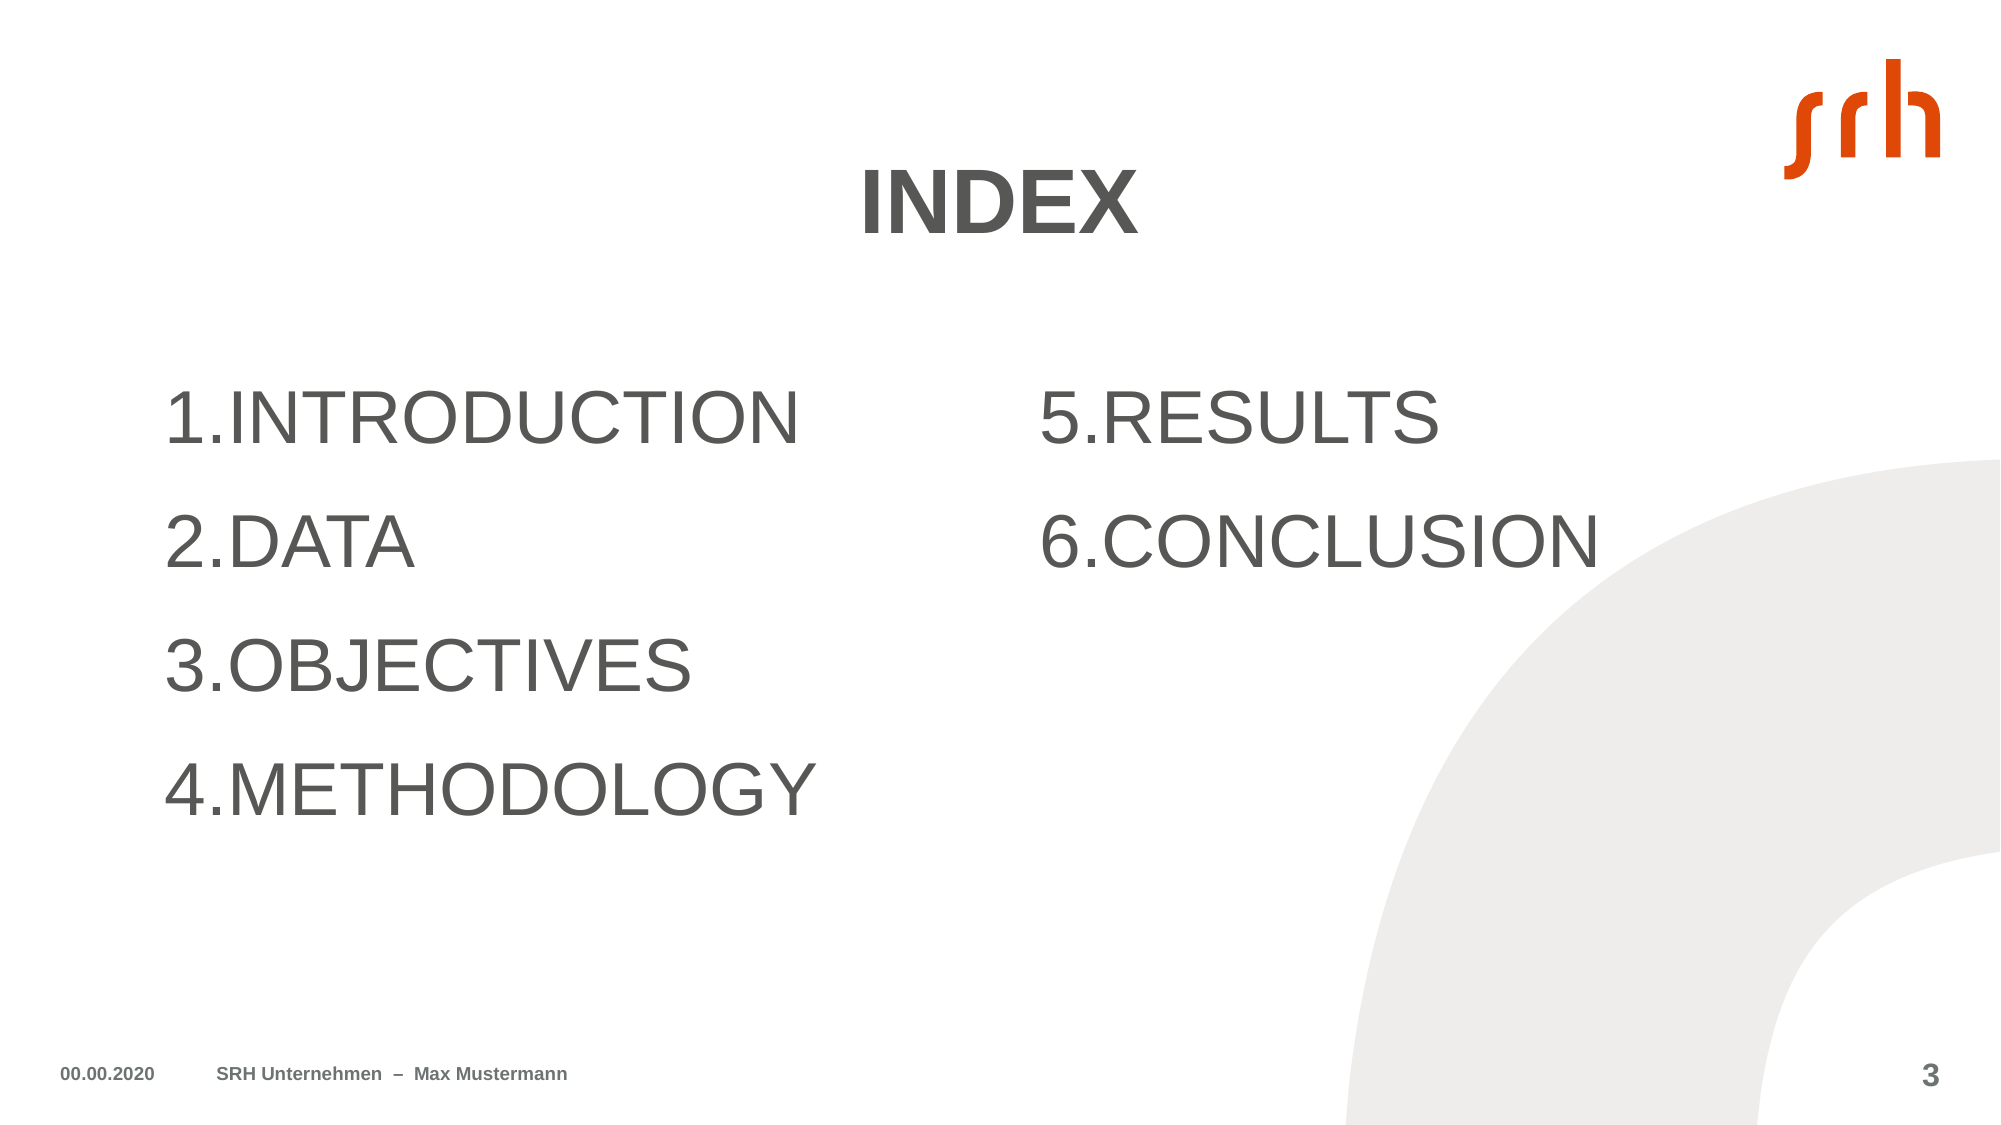

# INDEX
INTRODUCTION
DATA
OBJECTIVES
METHODOLOGY
RESULTS
CONCLUSION

00.00.2020
SRH Unternehmen  –  Max Mustermann
3